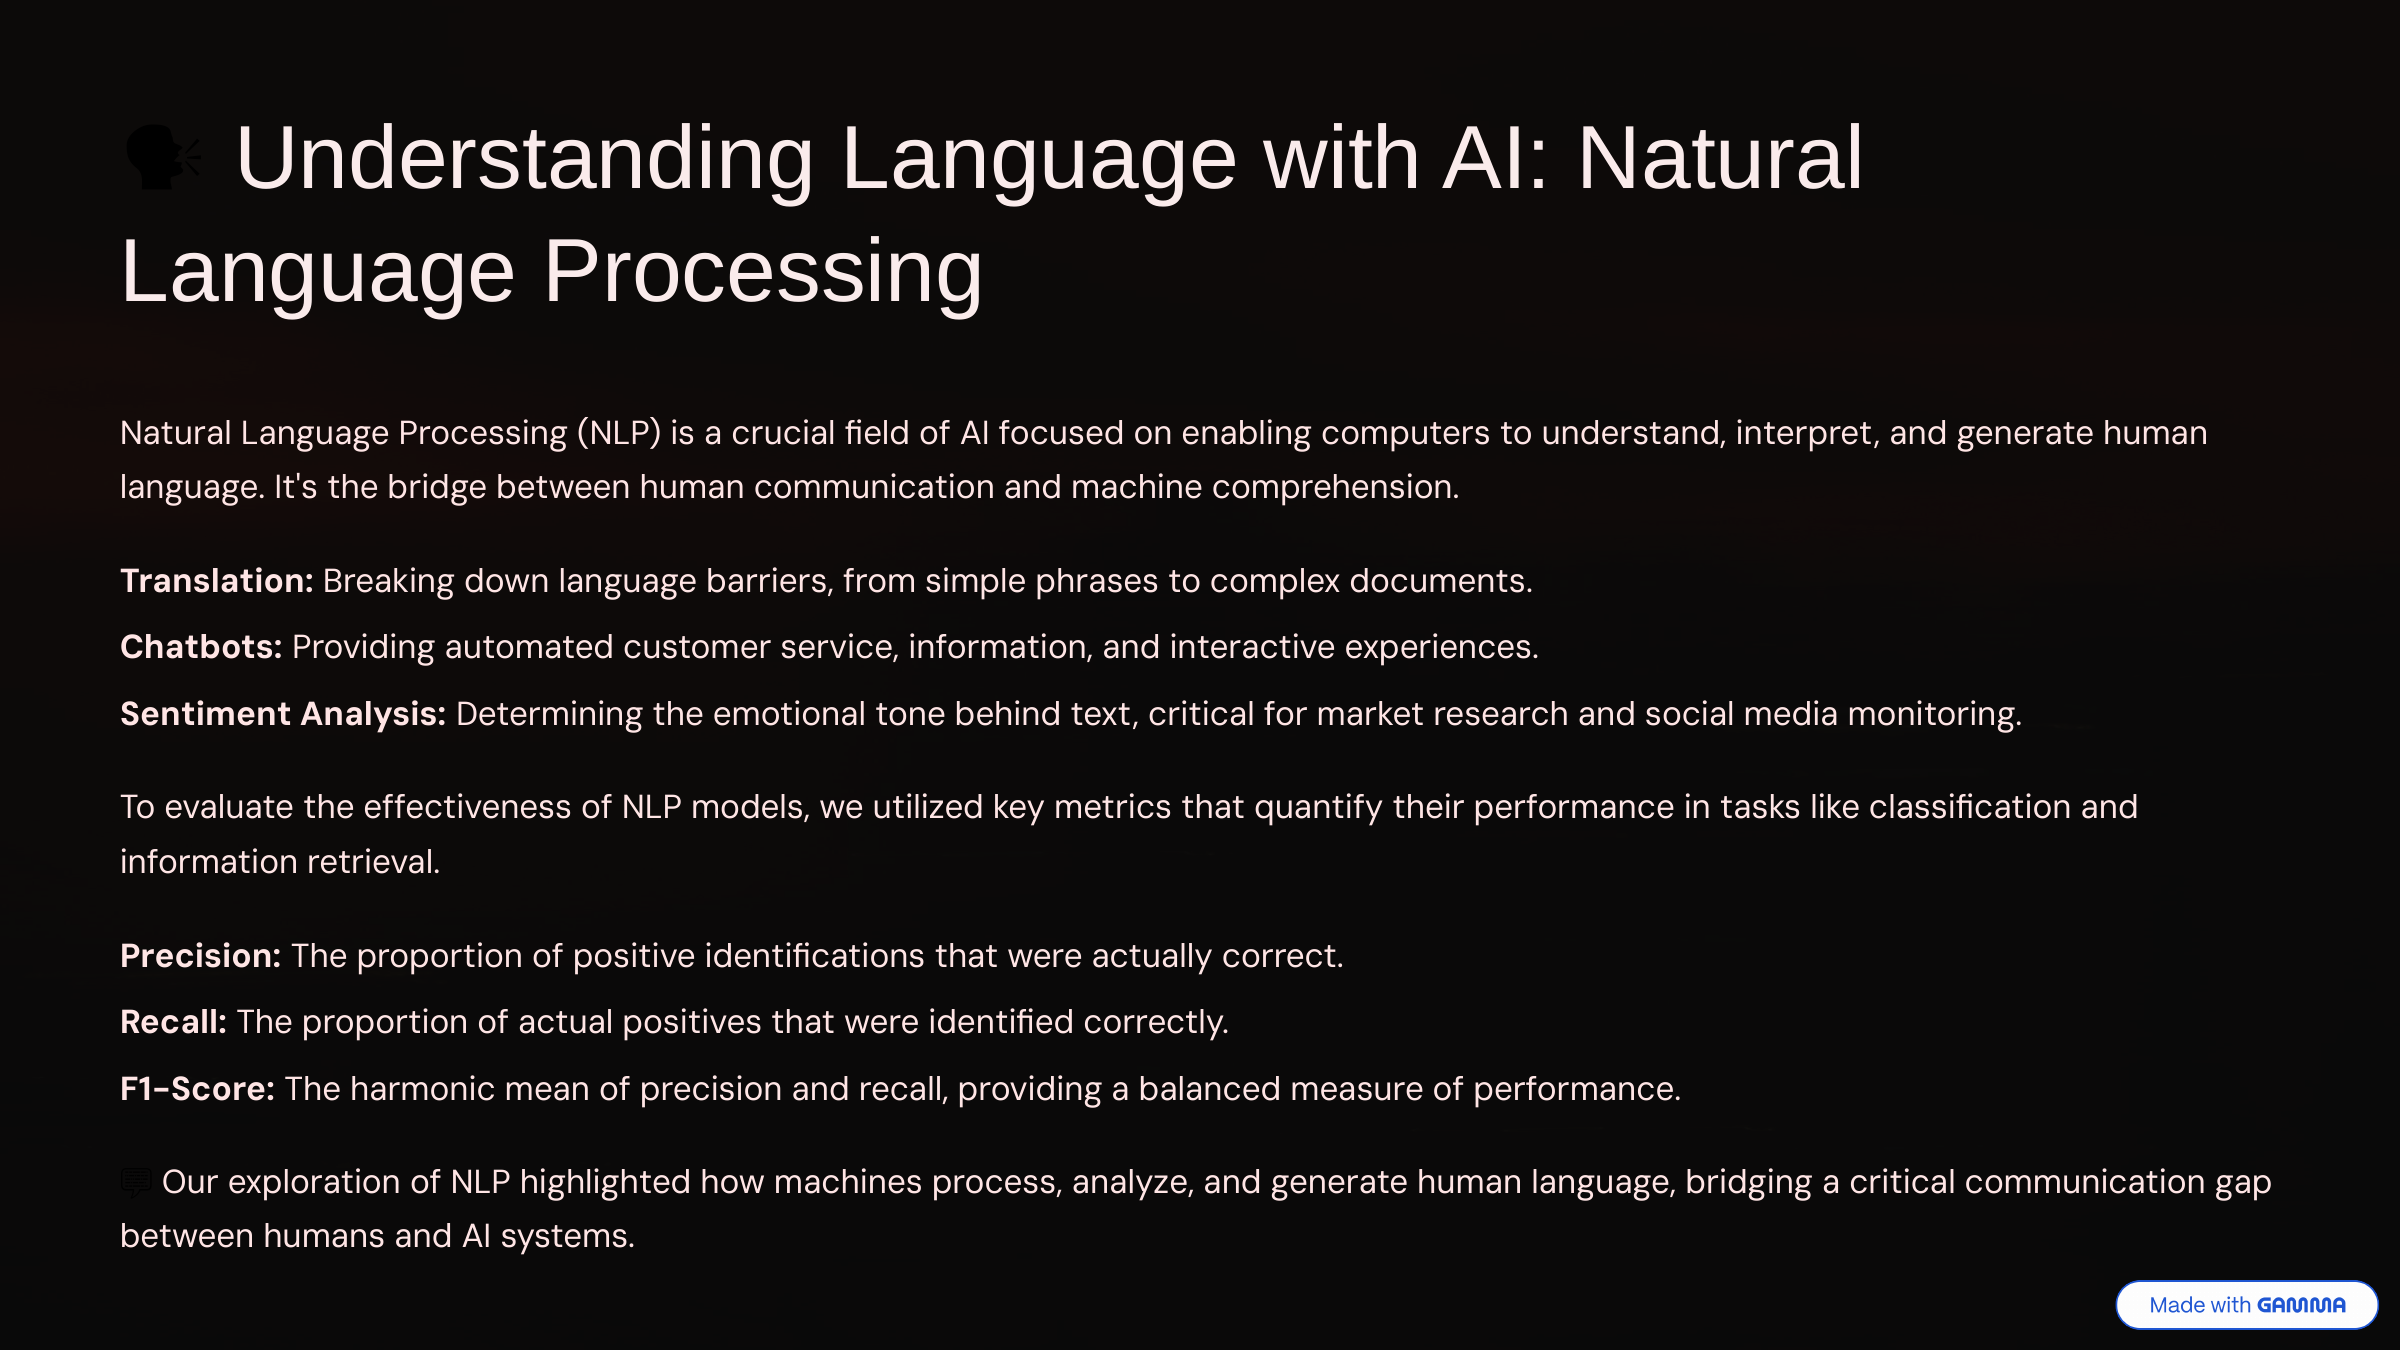

🗣️ Understanding Language with AI: Natural Language Processing
Natural Language Processing (NLP) is a crucial field of AI focused on enabling computers to understand, interpret, and generate human language. It's the bridge between human communication and machine comprehension.
Translation: Breaking down language barriers, from simple phrases to complex documents.
Chatbots: Providing automated customer service, information, and interactive experiences.
Sentiment Analysis: Determining the emotional tone behind text, critical for market research and social media monitoring.
To evaluate the effectiveness of NLP models, we utilized key metrics that quantify their performance in tasks like classification and information retrieval.
Precision: The proportion of positive identifications that were actually correct.
Recall: The proportion of actual positives that were identified correctly.
F1-Score: The harmonic mean of precision and recall, providing a balanced measure of performance.
💬 Our exploration of NLP highlighted how machines process, analyze, and generate human language, bridging a critical communication gap between humans and AI systems.